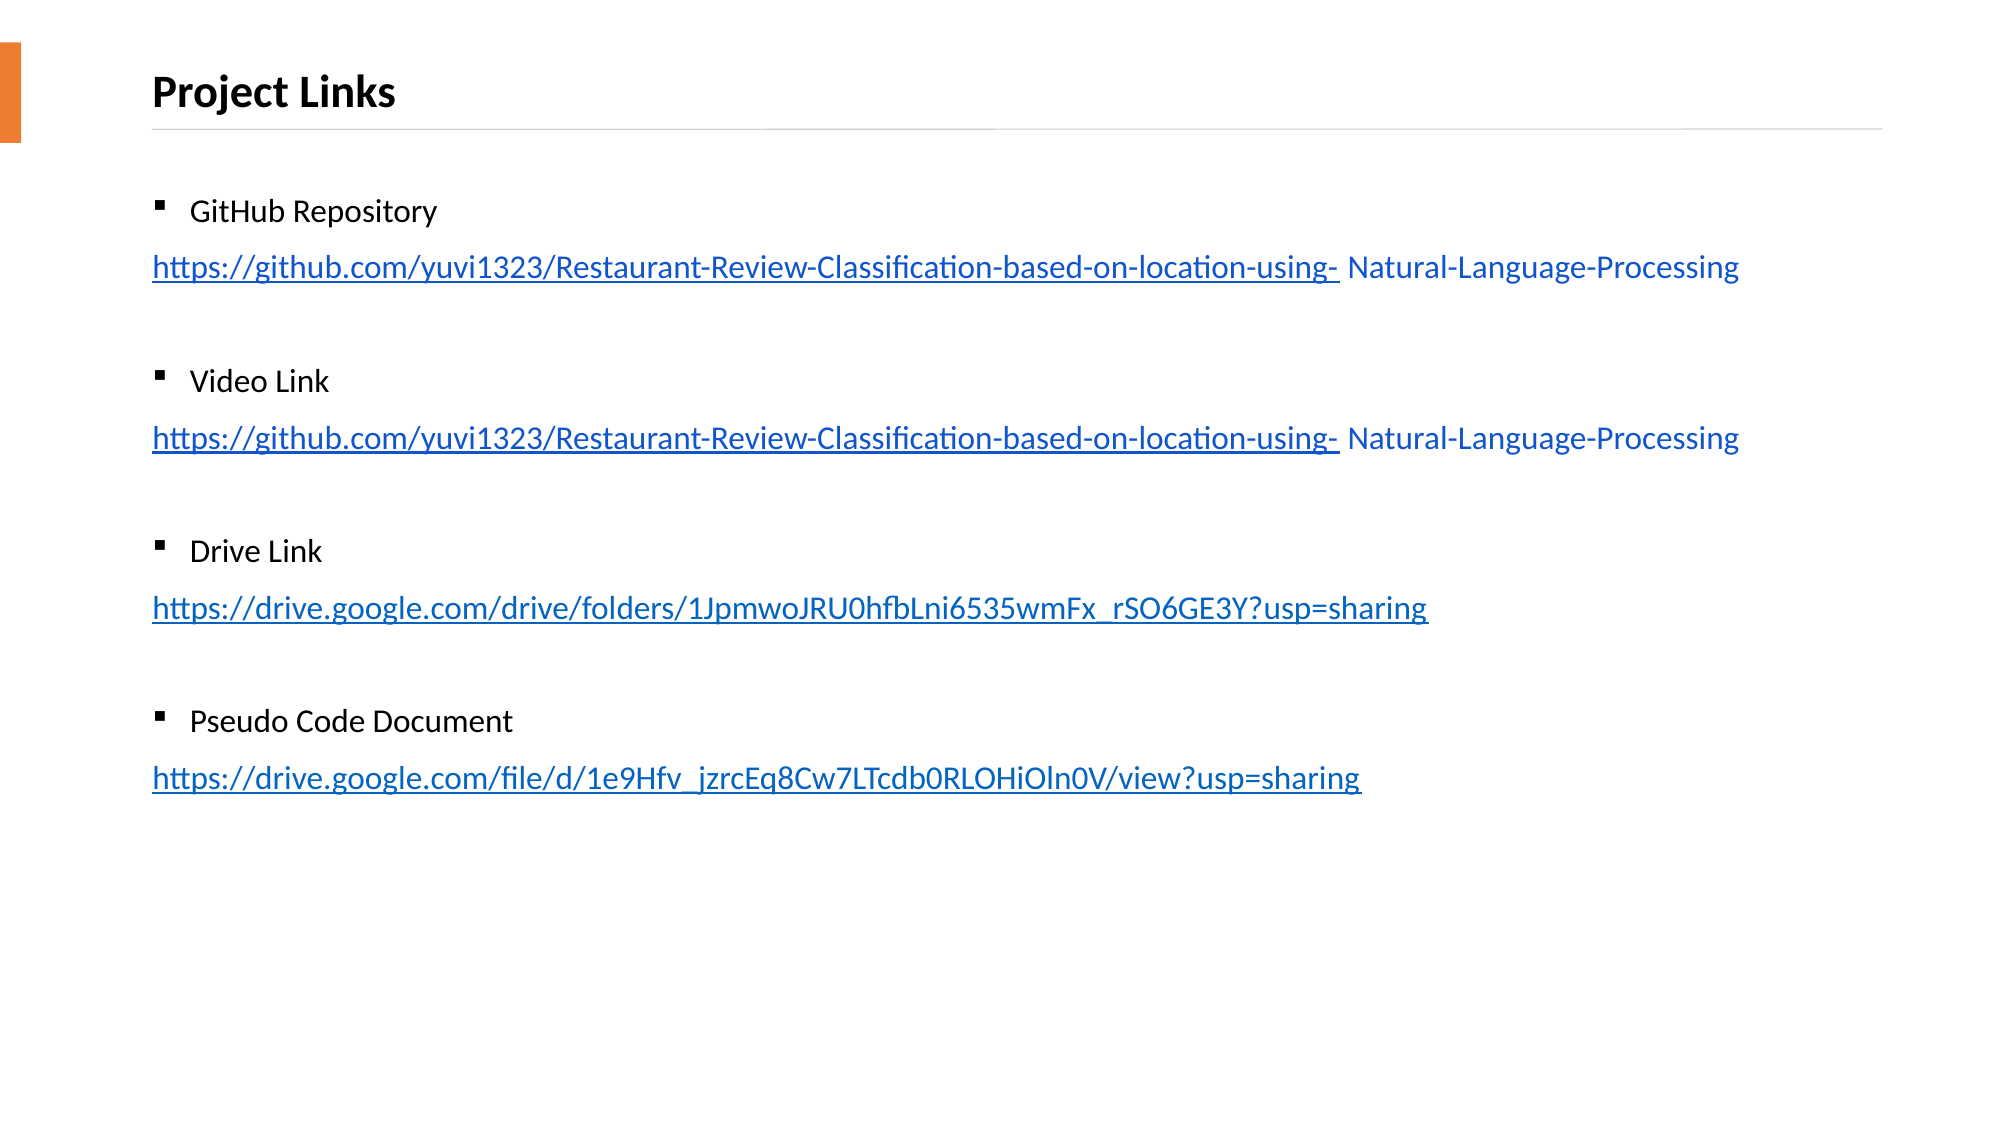

# Project Links
GitHub Repository
https://github.com/yuvi1323/Restaurant-Review-Classification-based-on-location-using- Natural-Language-Processing

Video Link
https://github.com/yuvi1323/Restaurant-Review-Classification-based-on-location-using- Natural-Language-Processing

Drive Link
https://drive.google.com/drive/folders/1JpmwoJRU0hfbLni6535wmFx_rSO6GE3Y?usp=sharing

Pseudo Code Document
https://drive.google.com/file/d/1e9Hfv_jzrcEq8Cw7LTcdb0RLOHiOln0V/view?usp=sharing